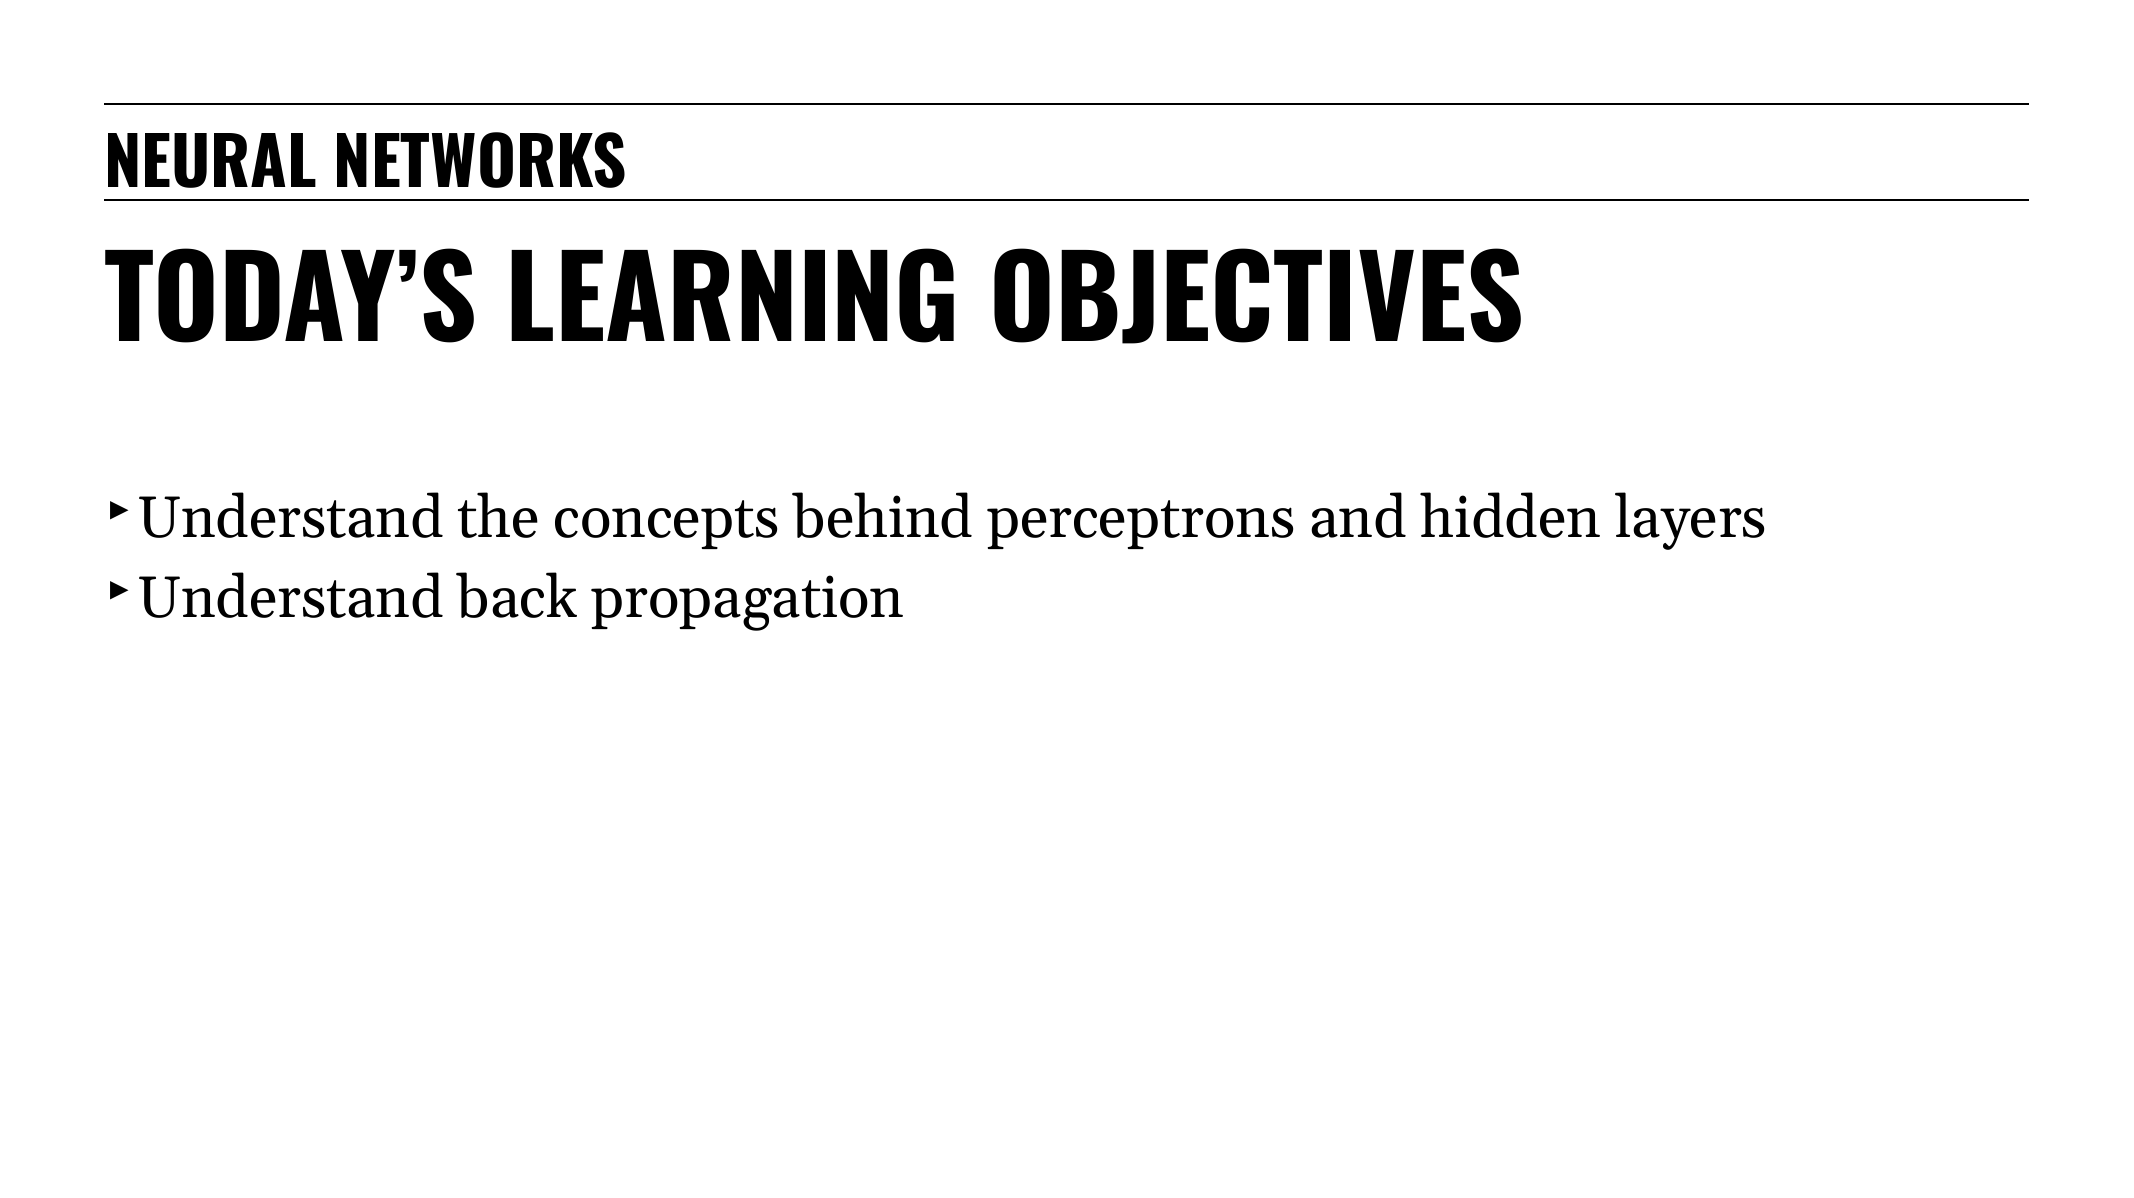

NEURAL NETWORKS
# TODAY’S LEARNING OBJECTIVES

Understand the concepts behind perceptrons and hidden layers
Understand back propagation